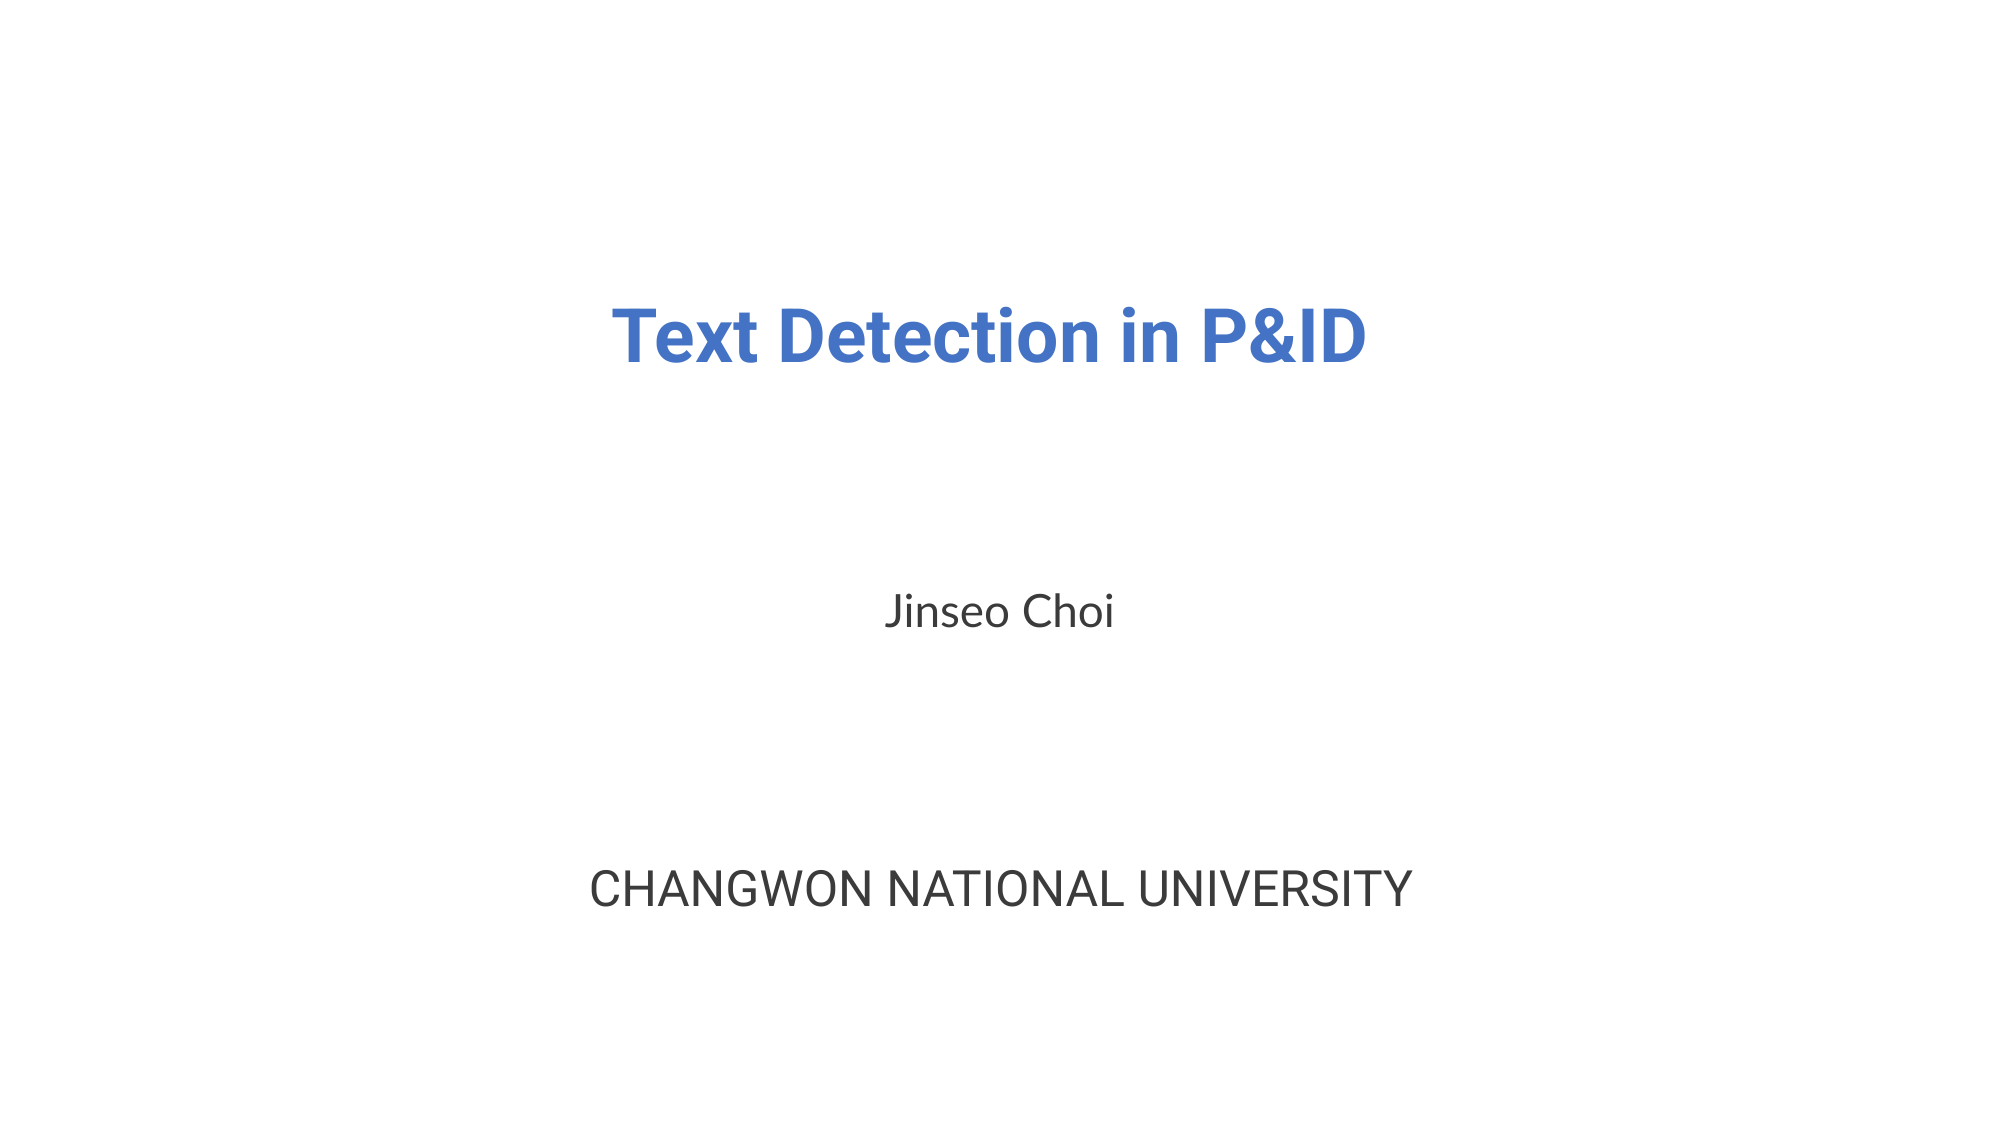

Text Detection in P&ID
Jinseo Choi
CHANGWON NATIONAL UNIVERSITY